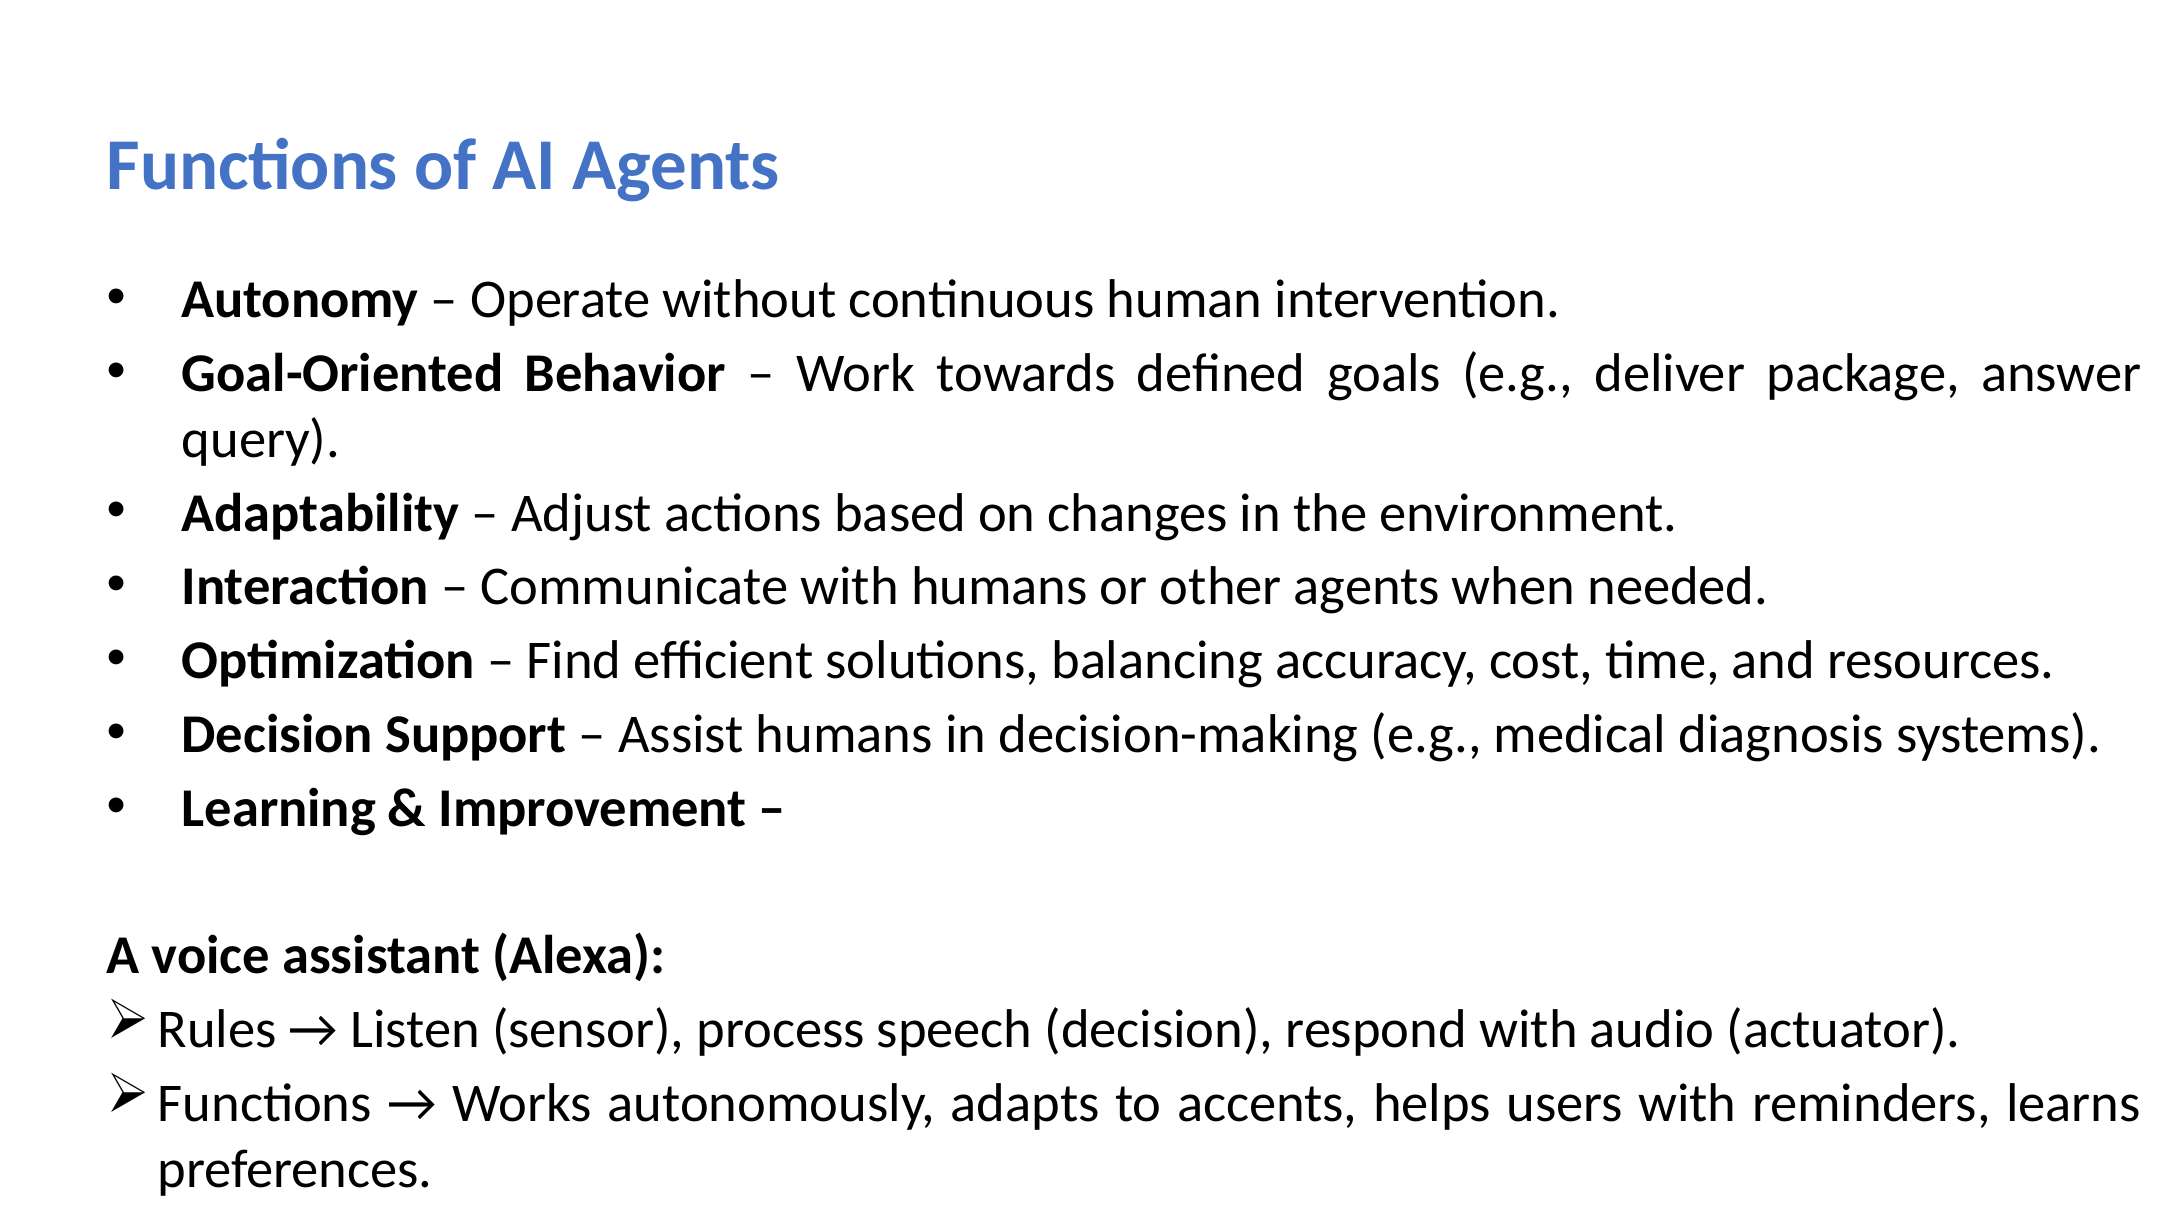

Functions of AI Agents
Autonomy – Operate without continuous human intervention.
Goal-Oriented Behavior – Work towards defined goals (e.g., deliver package, answer query).
Adaptability – Adjust actions based on changes in the environment.
Interaction – Communicate with humans or other agents when needed.
Optimization – Find efficient solutions, balancing accuracy, cost, time, and resources.
Decision Support – Assist humans in decision-making (e.g., medical diagnosis systems).
Learning & Improvement –

A voice assistant (Alexa):
Rules → Listen (sensor), process speech (decision), respond with audio (actuator).
Functions → Works autonomously, adapts to accents, helps users with reminders, learns preferences.